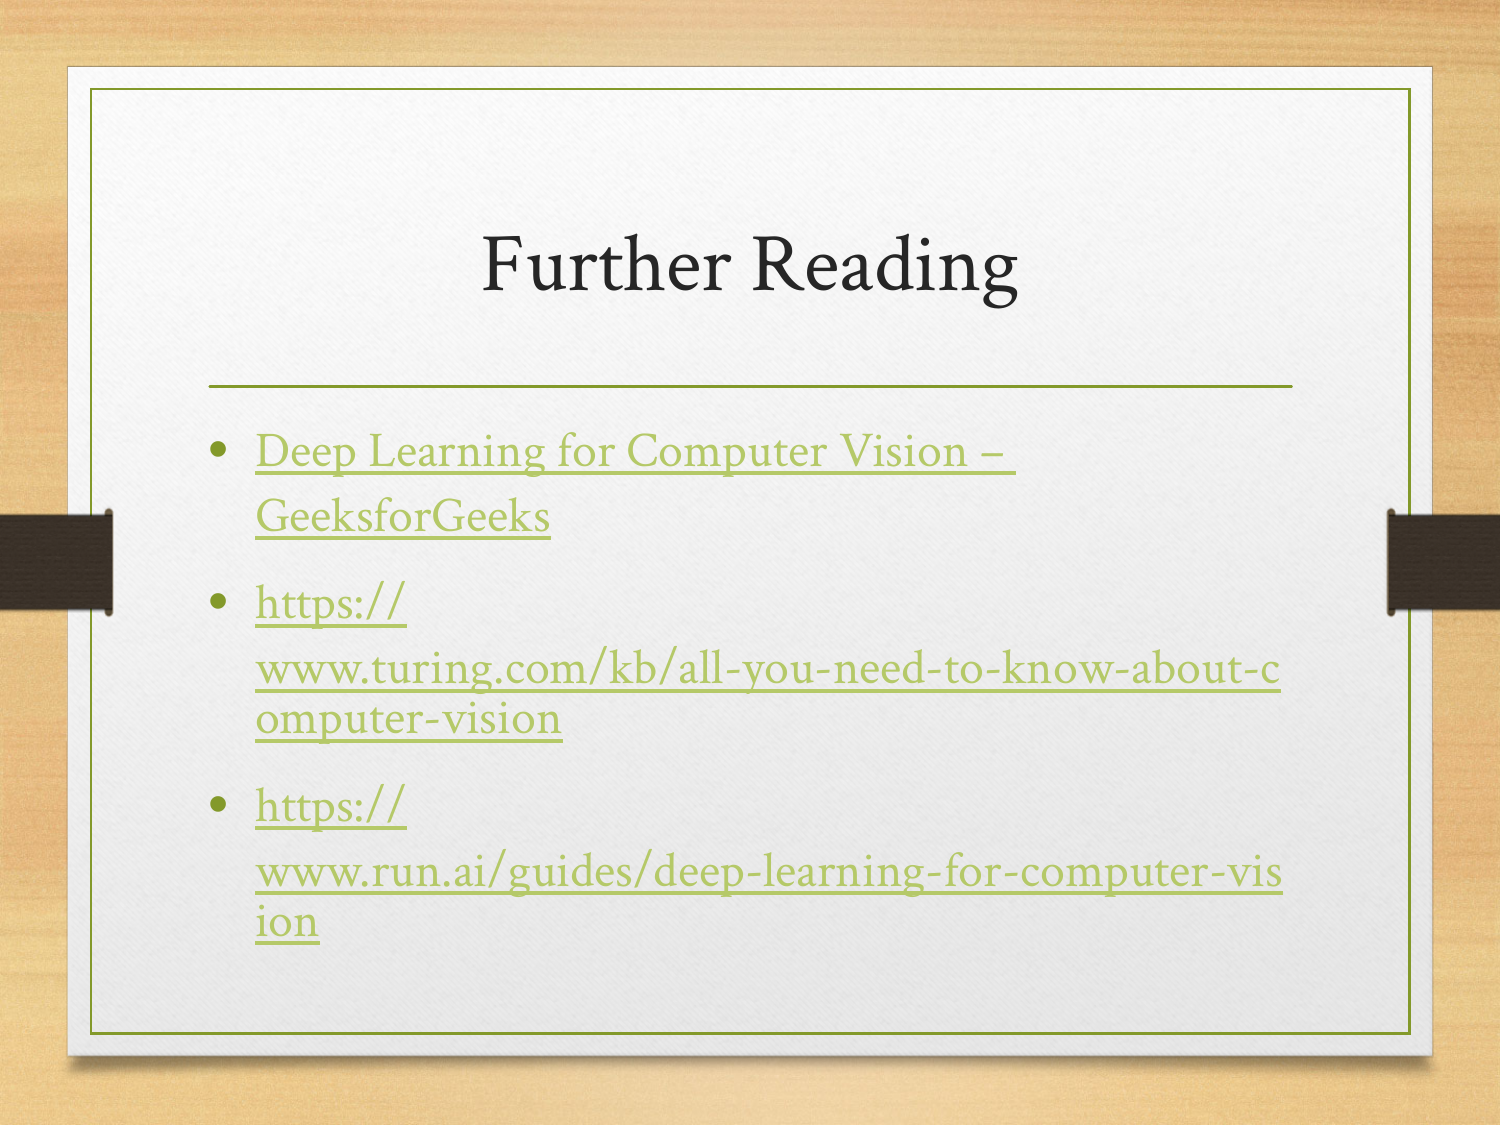

# Further Reading
Deep Learning for Computer Vision – GeeksforGeeks
https://www.turing.com/kb/all-you-need-to-know-about-computer-vision
https://www.run.ai/guides/deep-learning-for-computer-vision